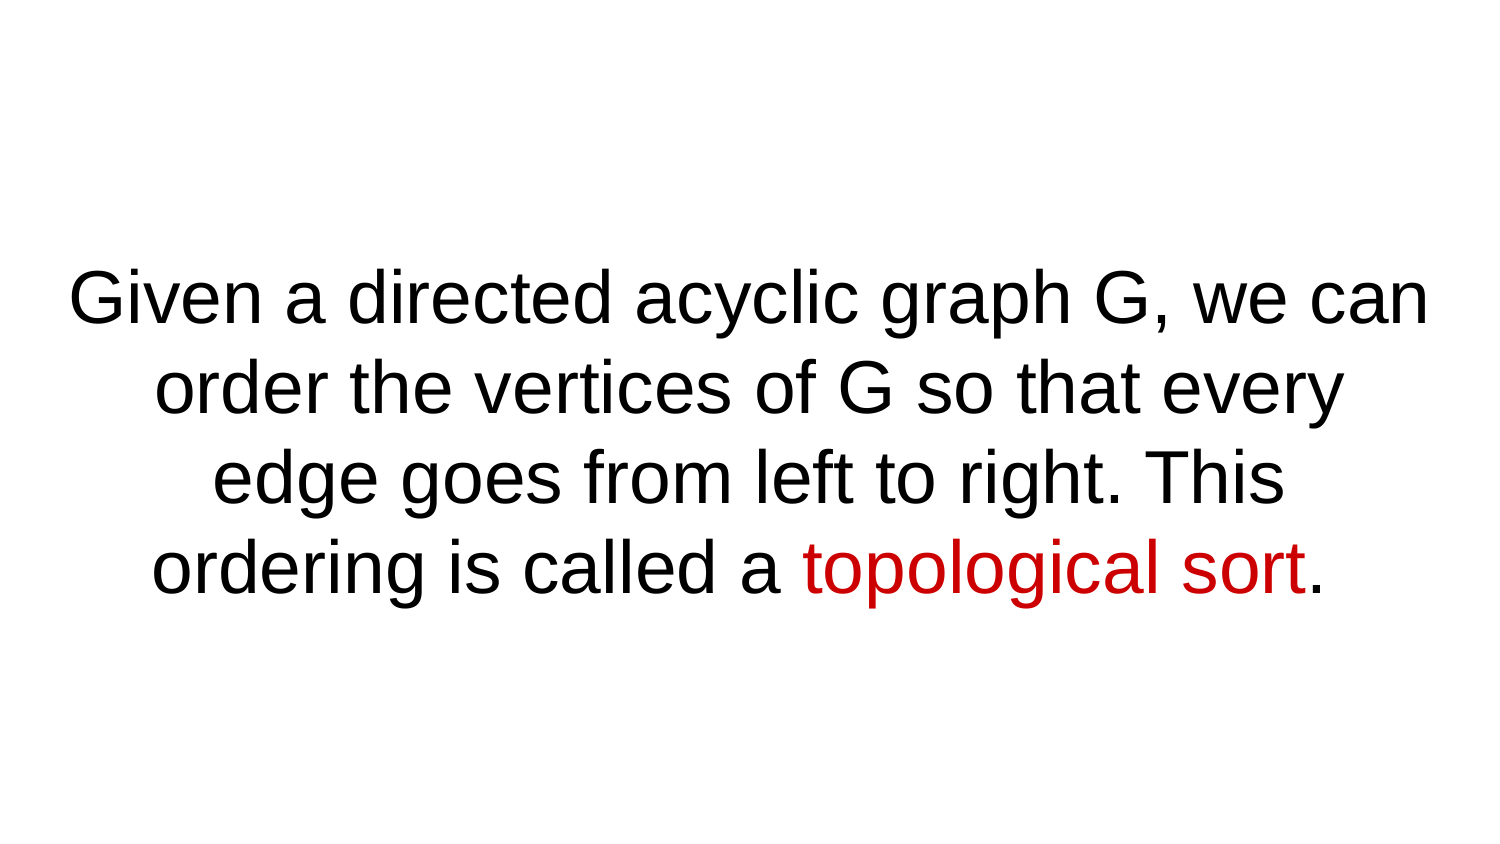

# Given a directed acyclic graph G, we can order the vertices of G so that every edge goes from left to right. This ordering is called a topological sort.